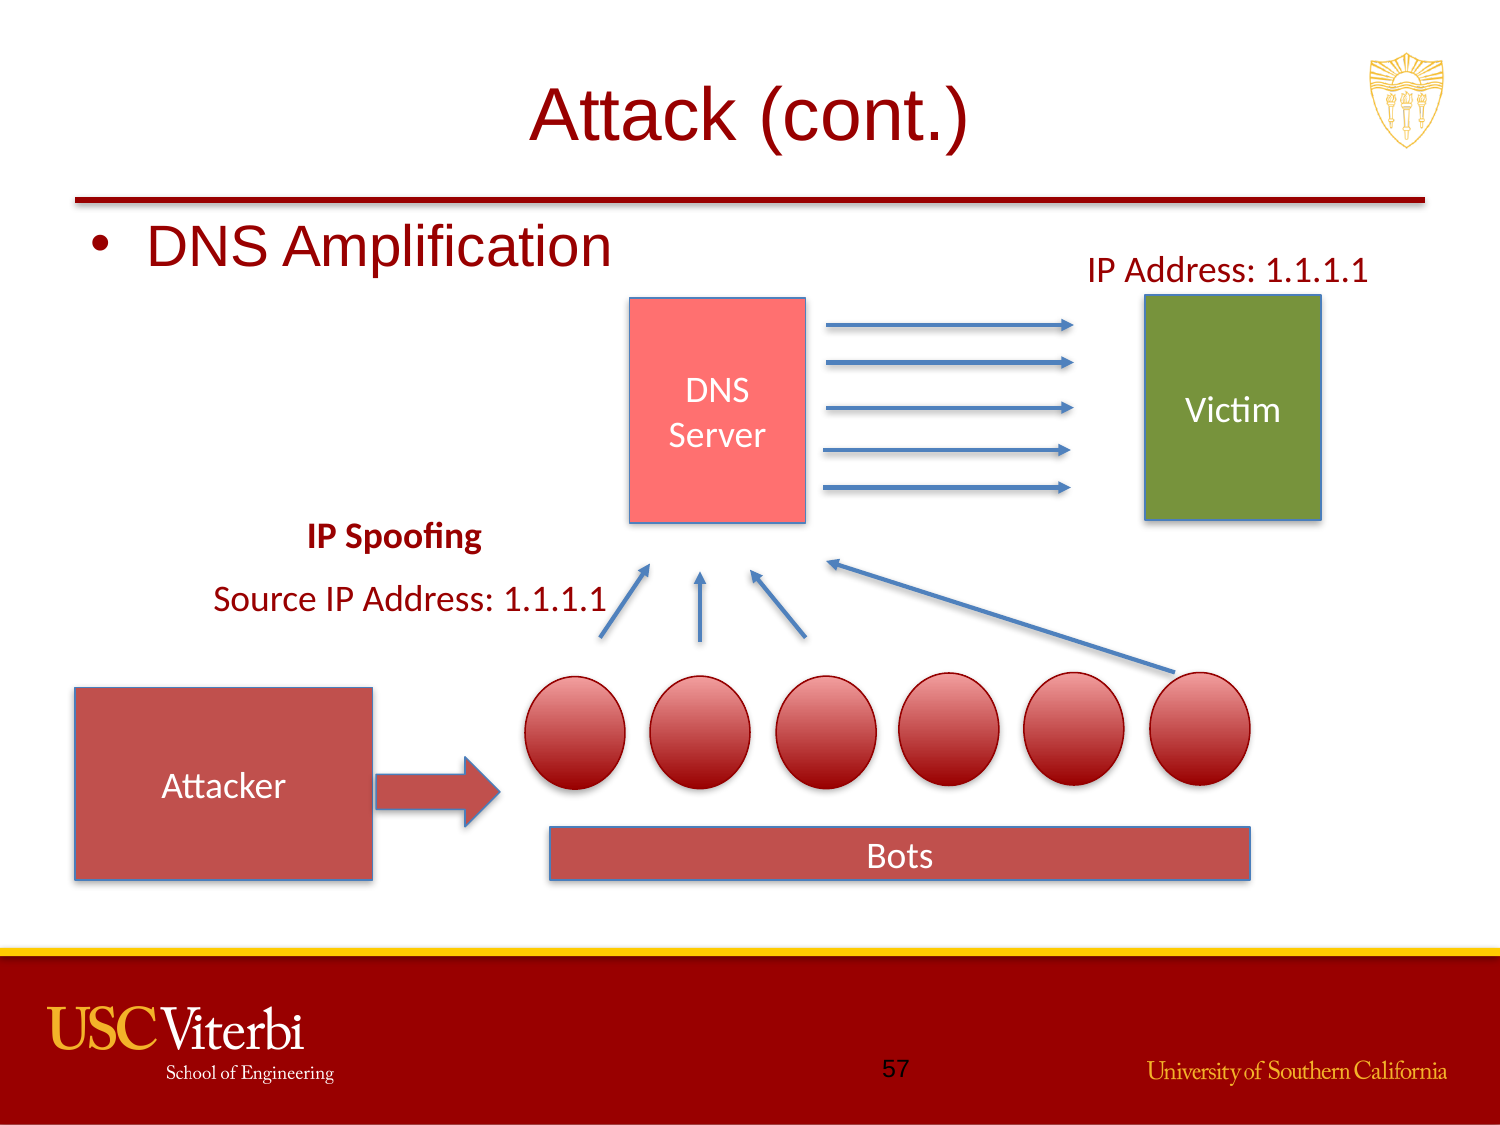

# Attack (cont.)
DNS Amplification

IP Address: 1.1.1.1
Victim
DNS Server
IP Spoofing
Source IP Address: 1.1.1.1

Attacker

Bots
57